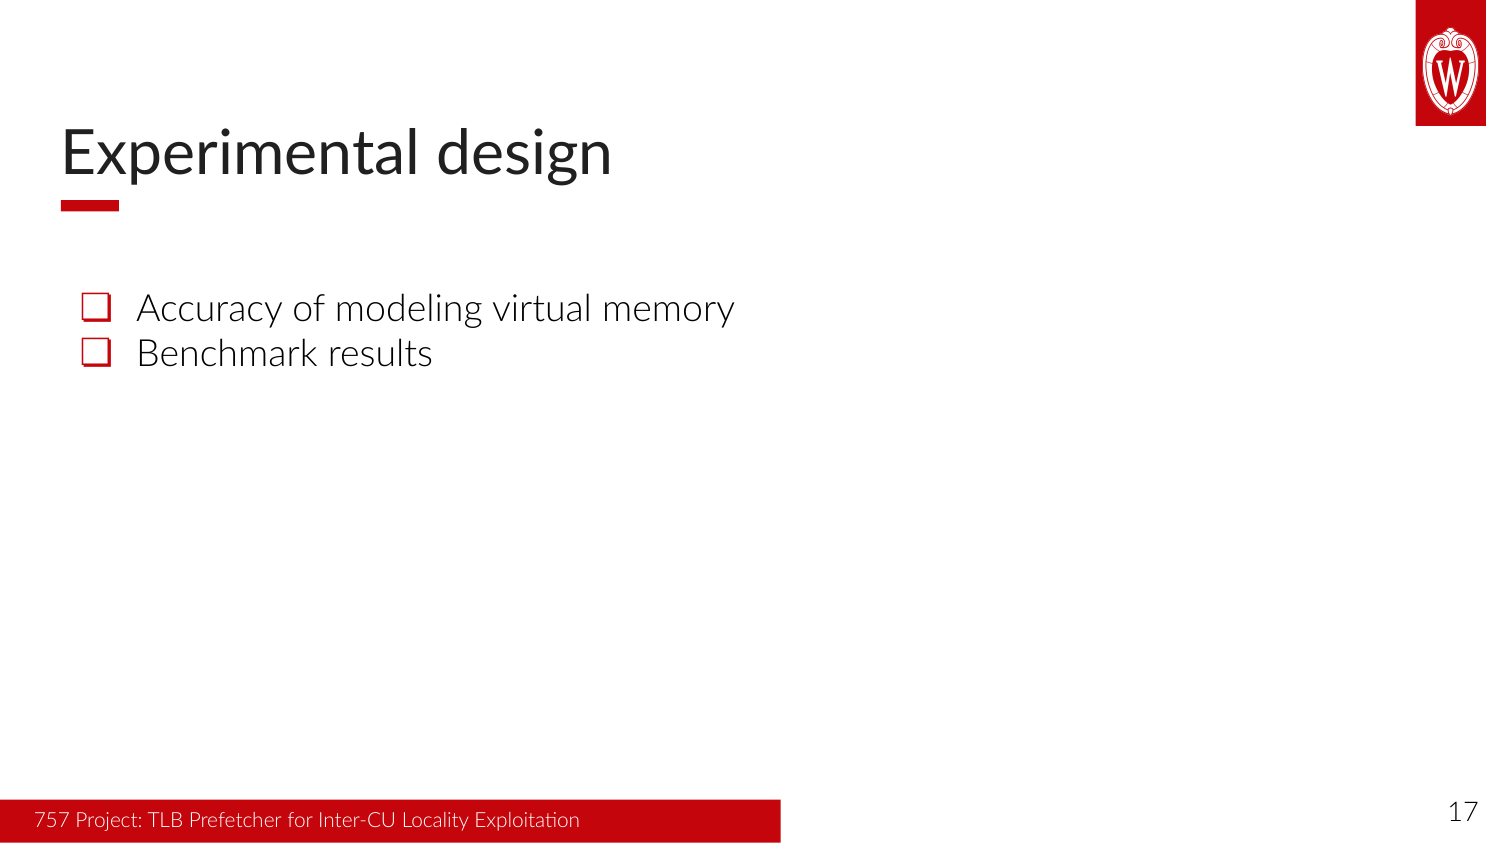

Experimental design

Accuracy of modeling virtual memory
Benchmark results

17
757 Project: TLB Prefetcher for Inter-CU Locality Exploitation